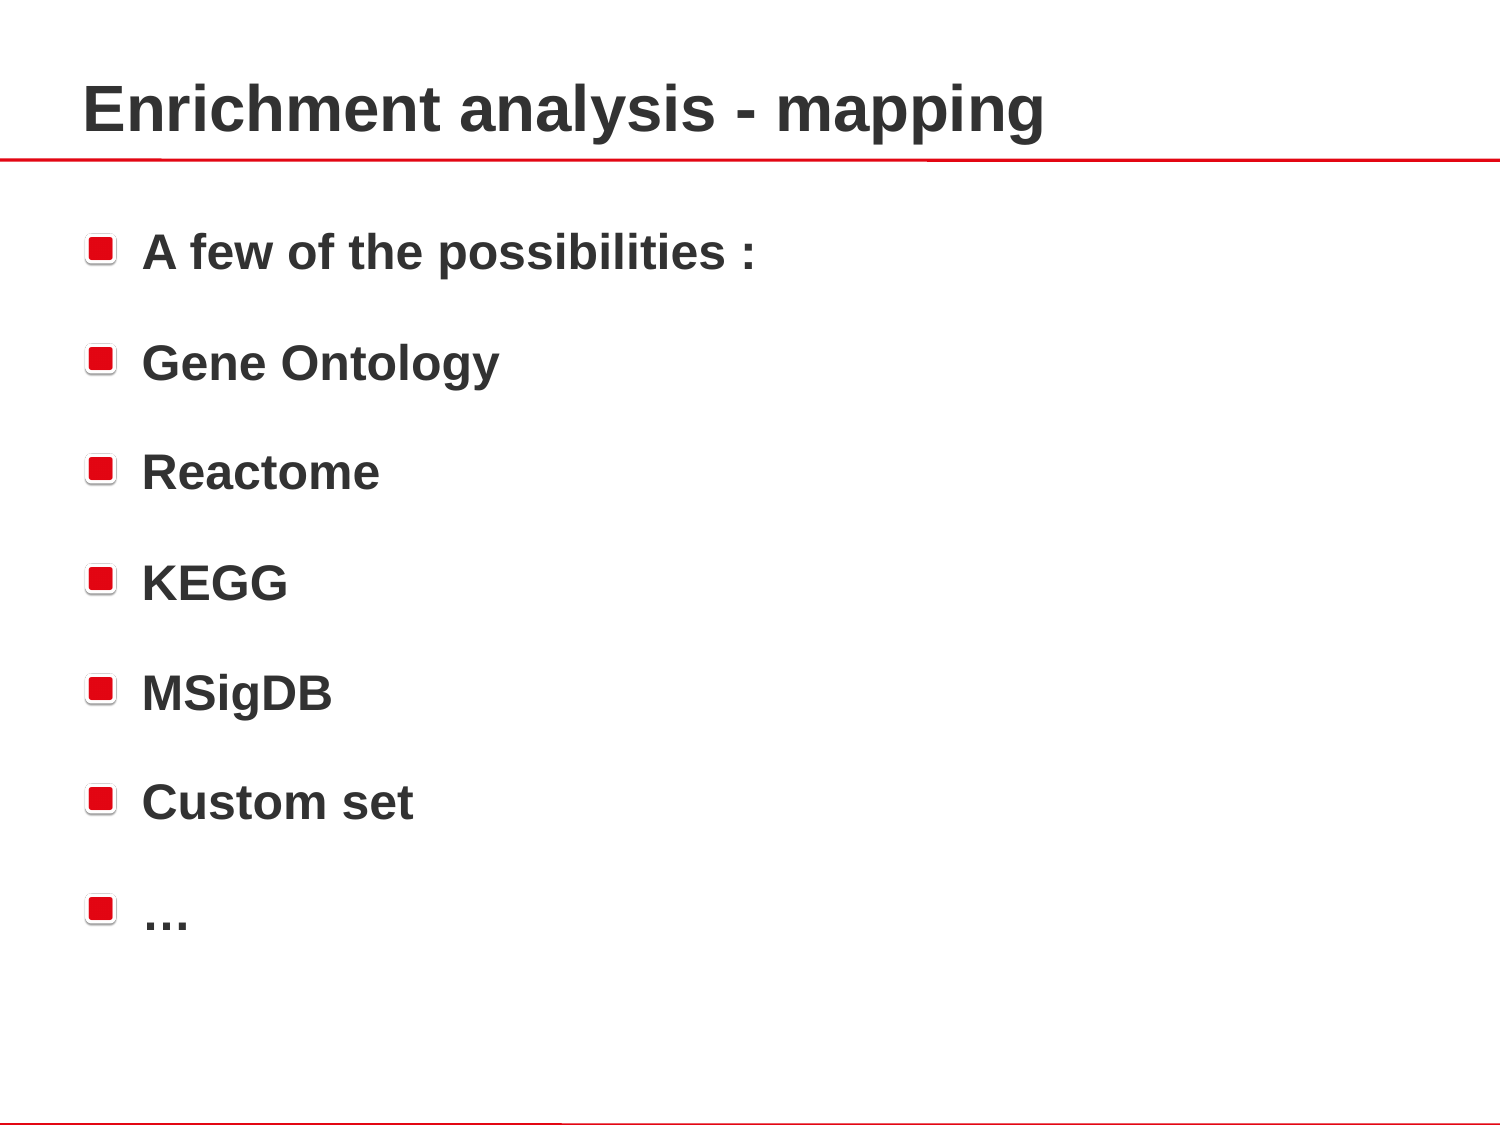

Enrichment analysis - mapping
A few of the possibilities :
Gene Ontology
Reactome
KEGG
MSigDB
Custom set
…